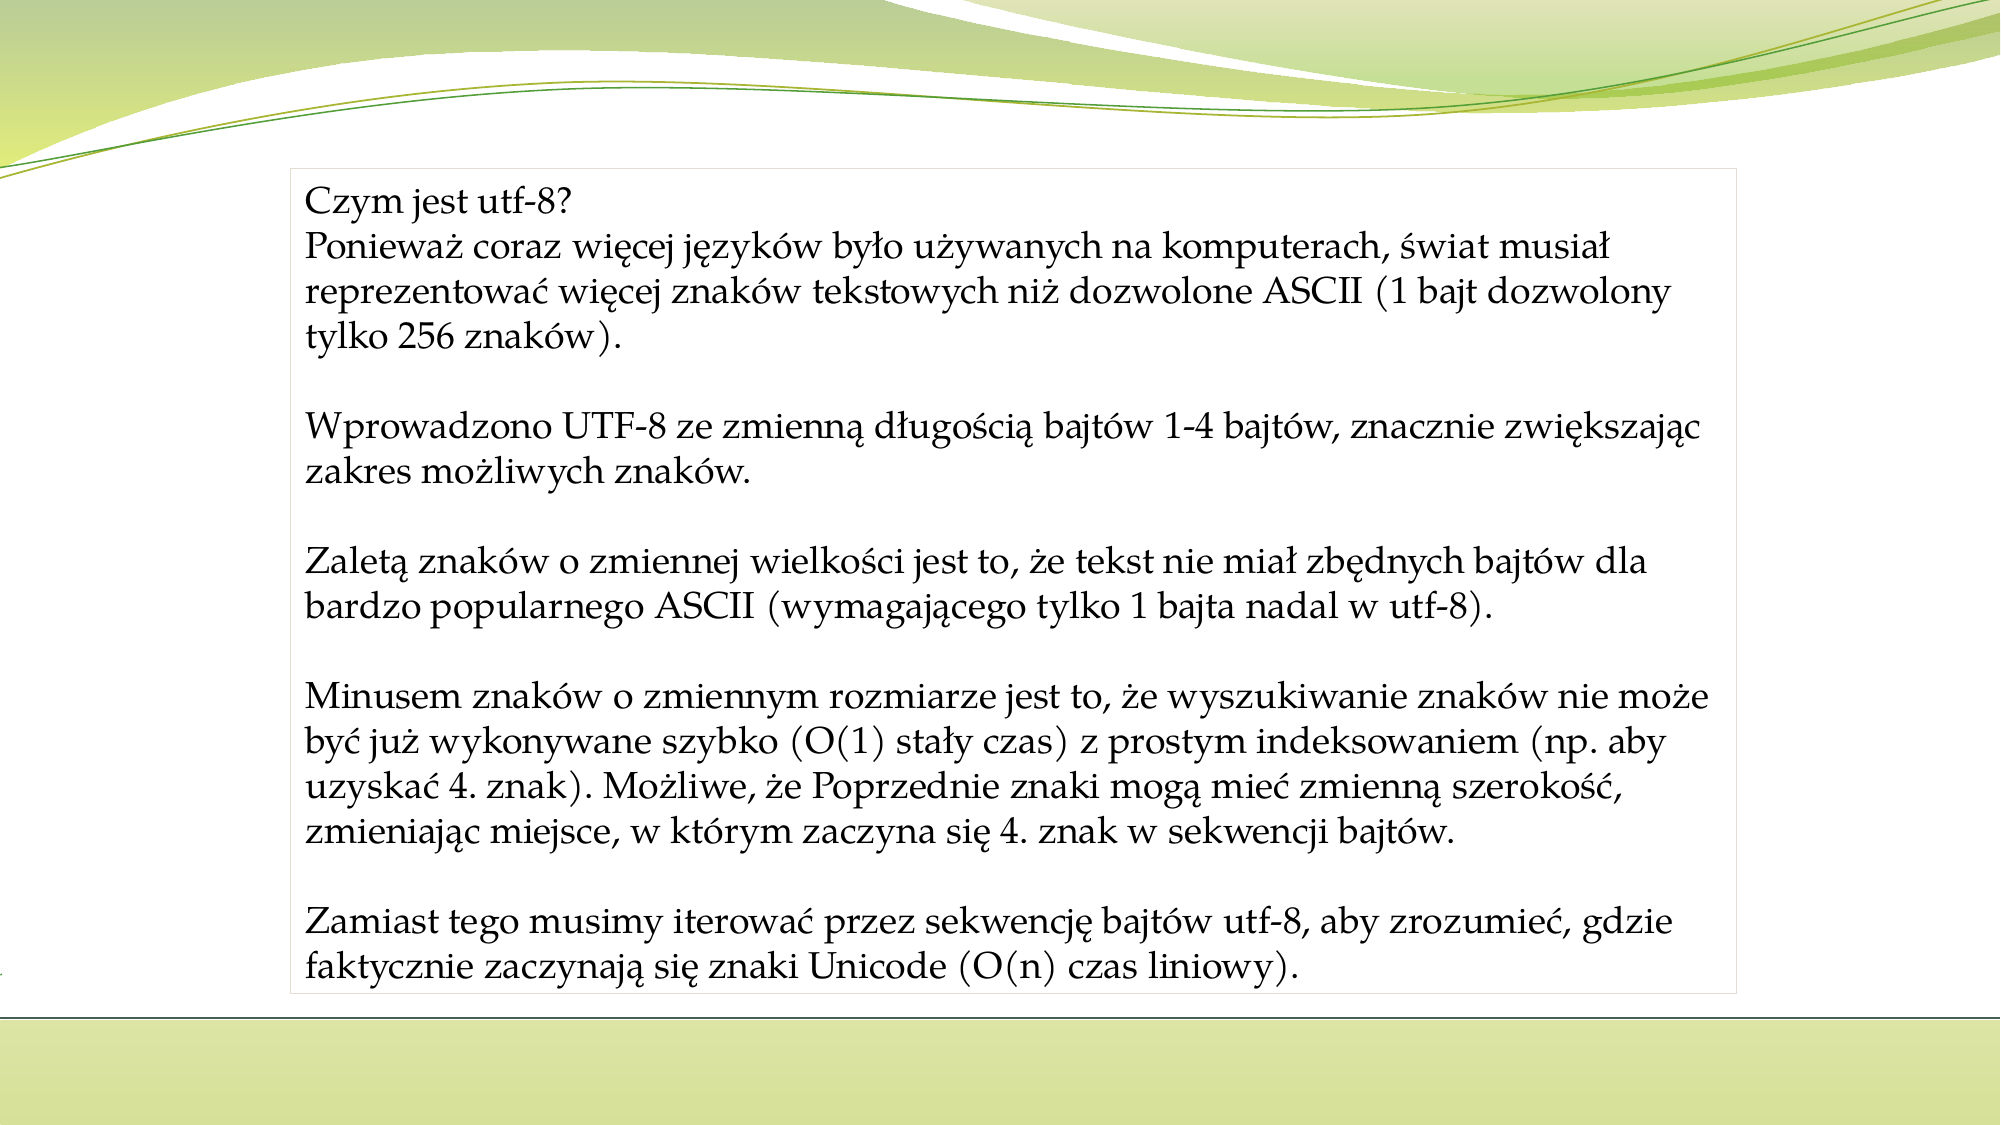

Czym jest utf-8?
Ponieważ coraz więcej języków było używanych na komputerach, świat musiał reprezentować więcej znaków tekstowych niż dozwolone ASCII (1 bajt dozwolony tylko 256 znaków).

Wprowadzono UTF-8 ze zmienną długością bajtów 1-4 bajtów, znacznie zwiększając zakres możliwych znaków.

Zaletą znaków o zmiennej wielkości jest to, że tekst nie miał zbędnych bajtów dla bardzo popularnego ASCII (wymagającego tylko 1 bajta nadal w utf-8).

Minusem znaków o zmiennym rozmiarze jest to, że wyszukiwanie znaków nie może być już wykonywane szybko (O(1) stały czas) z prostym indeksowaniem (np. aby uzyskać 4. znak). Możliwe, że Poprzednie znaki mogą mieć zmienną szerokość, zmieniając miejsce, w którym zaczyna się 4. znak w sekwencji bajtów.

Zamiast tego musimy iterować przez sekwencję bajtów utf-8, aby zrozumieć, gdzie faktycznie zaczynają się znaki Unicode (O(n) czas liniowy).